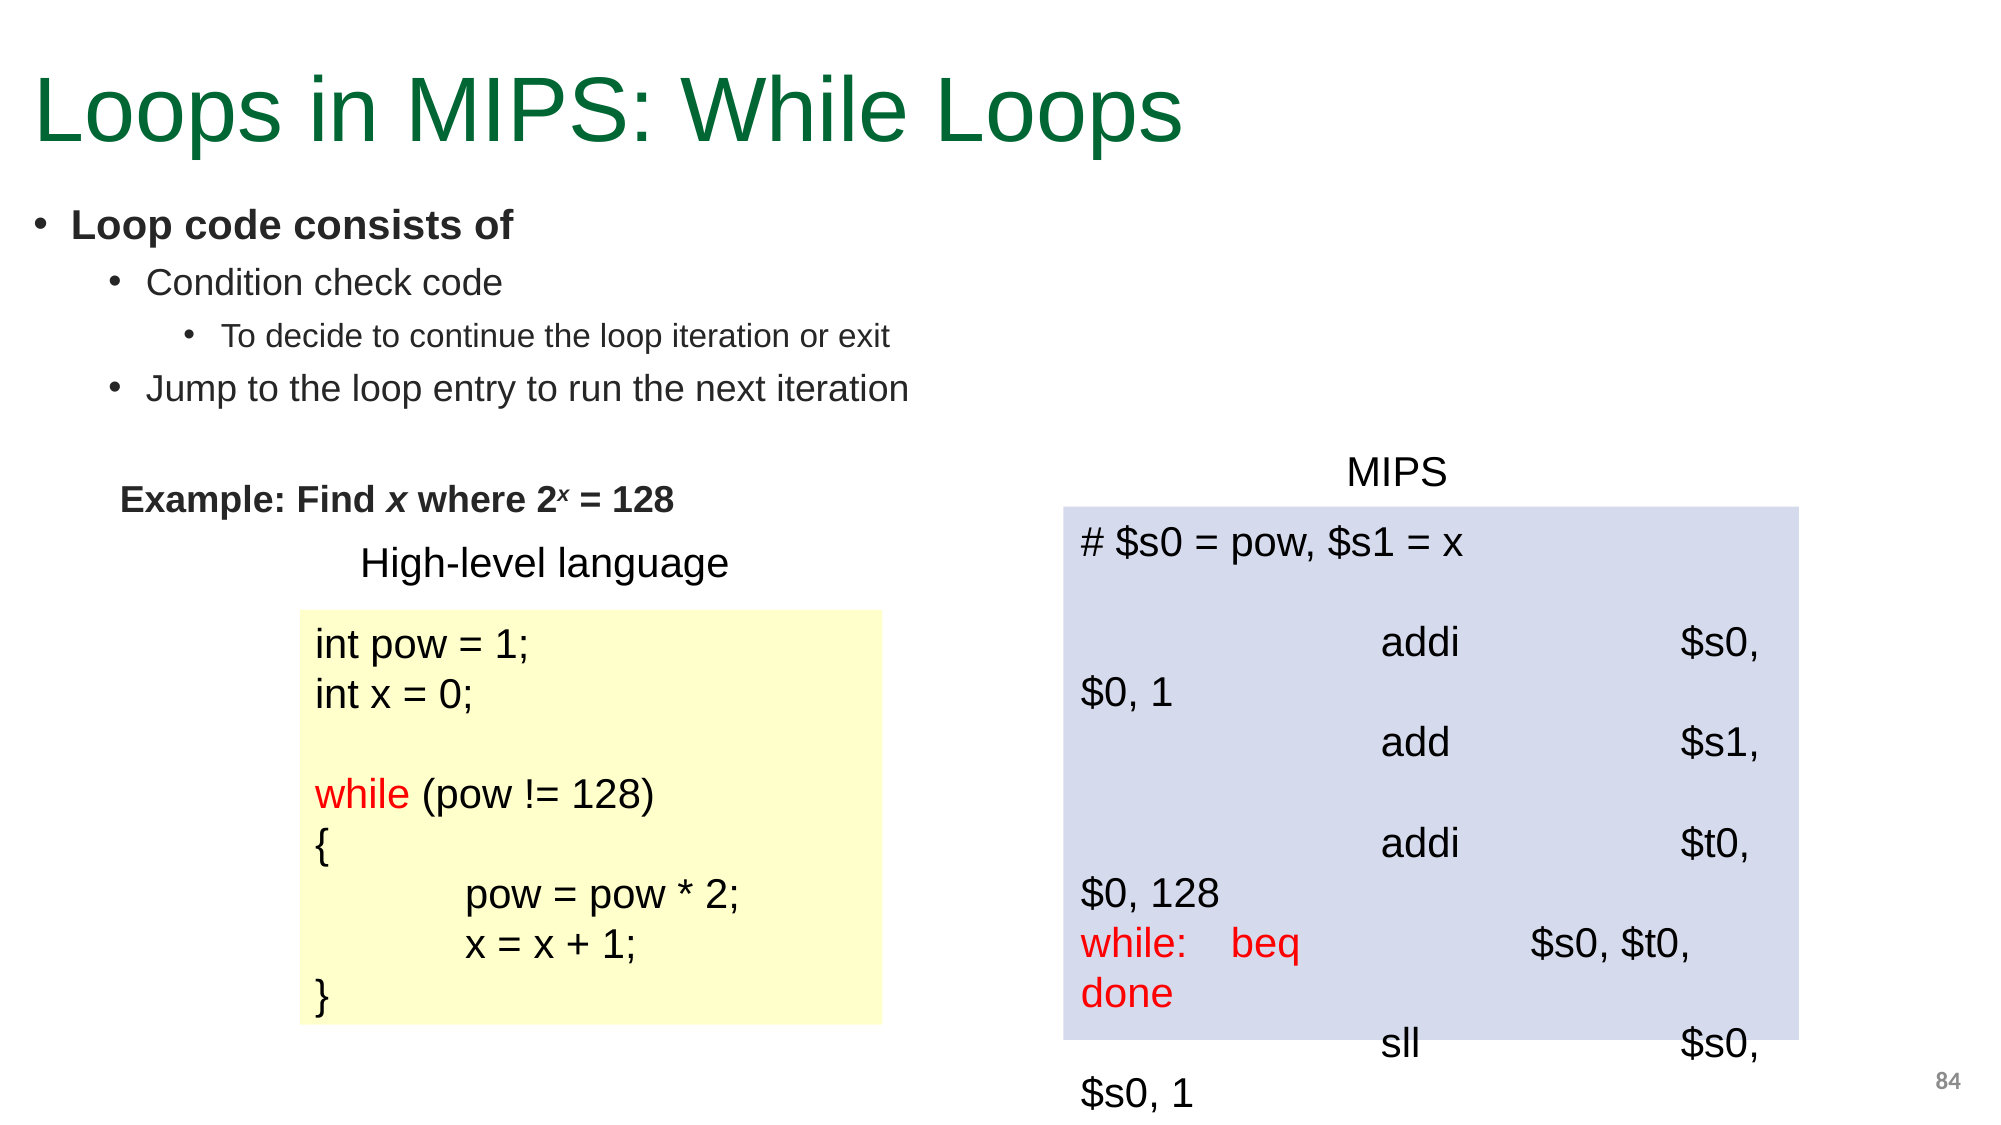

# Loops in MIPS: While Loops
Loop code consists of
Condition check code
To decide to continue the loop iteration or exit
Jump to the loop entry to run the next iteration

Example: Find x where 2x = 128
MIPS
# $s0 = pow, $s1 = x

		addi		$s0, $0, 1
		add		$s1, $0, $0
		addi		$t0, $0, 128
while: 	beq		$s0, $t0, done
		sll 		$s0, $s0, 1
		addi		$s1, $s1, 1
		j		while
done:

High-level language
int pow = 1;
int x = 0;

while (pow != 128)
{
	pow = pow * 2;
	x = x + 1;
}

84